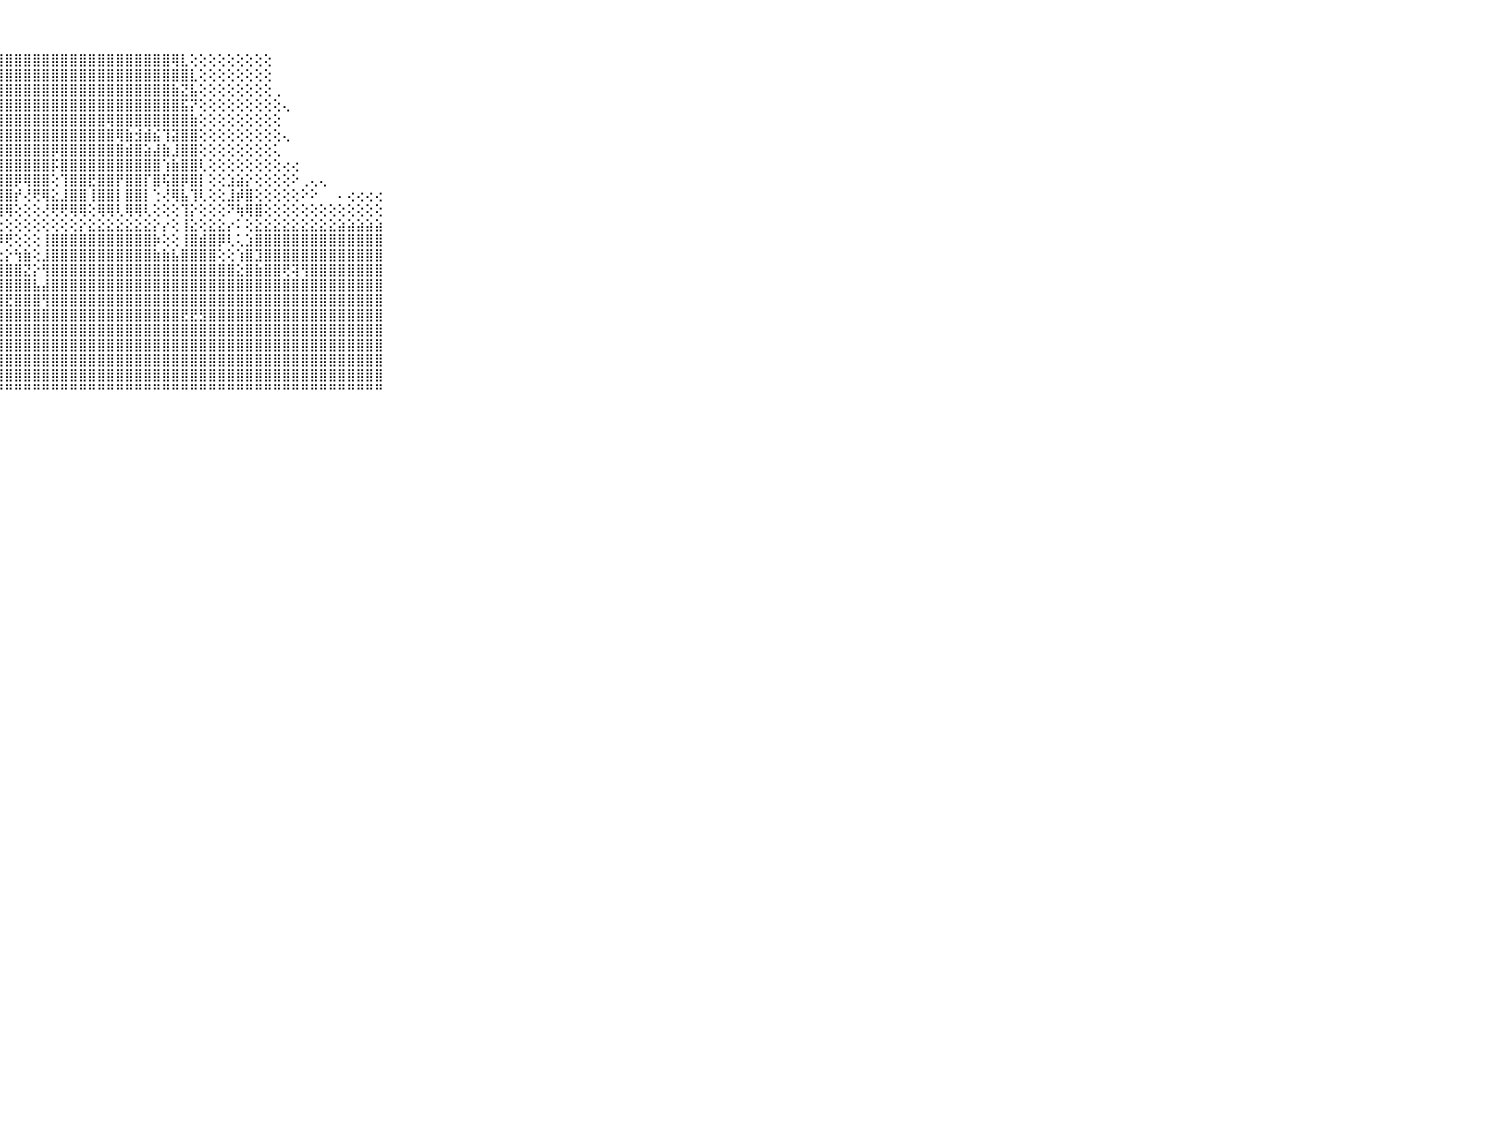

⠀⠀⠀⠀⠀⠀⠀⠀⠀⠀⠀⣿⣿⣿⣿⣿⣿⣿⣿⣿⣿⣿⣿⣿⣿⣿⣿⣿⣿⣿⣿⣿⣿⣿⣿⣿⣿⣿⣿⣿⣿⣿⣿⣿⣿⣿⢿⣇⢕⢕⢕⢕⢕⢕⢕⢕⢕⠀⠀⠀⠀⠀⠀⠀⠀⠀⠀⠀⠀⠀⠀⠀⠀⠀⠀⠀⠀⠀⠀⠀⠀
⠀⠀⠀⠀⠀⠀⠀⠀⠀⠀⠀⣿⣿⣿⣿⣿⣿⣿⣿⣿⣿⣿⣿⣿⣿⣿⣿⣿⣿⣿⣿⣿⣿⣿⣿⣿⣿⣿⣿⣿⣿⣿⣿⣿⣿⣿⣿⣿⣇⢕⢕⢕⢕⢕⢕⢕⢕⠀⠀⠀⠀⠀⠀⠀⠀⠀⠀⠀⠀⠀⠀⠀⠀⠀⠀⠀⠀⠀⠀⠀⠀
⠀⠀⠀⠀⠀⠀⠀⠀⠀⠀⠀⣿⣿⣿⣿⣿⣿⣿⣿⣿⣿⣿⣿⣿⣿⣿⣿⣿⣿⣿⣿⣿⣿⣿⣿⣿⣿⣿⣿⣿⣿⣿⣿⣿⣿⣿⣷⣝⣧⢕⢕⢕⢕⢕⢕⢕⢕⢀⠀⠀⠀⠀⠀⠀⠀⠀⠀⠀⠀⠀⠀⠀⠀⠀⠀⠀⠀⠀⠀⠀⠀
⠀⠀⠀⠀⠀⠀⠀⠀⠀⠀⠀⣽⣿⣿⣿⣿⣿⣿⣿⣿⣿⣿⣿⣿⣿⣿⣿⣿⣿⣿⣿⣿⣿⣿⣿⣿⣿⣿⣿⣿⣿⣿⣿⣿⣿⣿⣿⣯⡝⢕⢕⢕⢕⢕⢕⢕⢕⢕⢄⠀⠀⠀⠀⠀⠀⠀⠀⠀⠀⠀⠀⠀⠀⠀⠀⠀⠀⠀⠀⠀⠀
⠀⠀⠀⠀⠀⠀⠀⠀⠀⠀⠀⢻⣿⣿⣿⣿⣿⣿⣿⣿⣿⣿⣿⣿⣿⣿⣿⣿⣿⣿⣿⣿⣿⣿⣿⣿⣿⣿⣿⢿⣿⣿⣿⣿⣿⣿⣿⣿⣷⢕⢕⢕⢕⢕⢕⢕⢕⢕⠀⠀⠀⠀⠀⠀⠀⠀⠀⠀⠀⠀⠀⠀⠀⠀⠀⠀⠀⠀⠀⠀⠀
⠀⠀⠀⠀⠀⠀⠀⠀⠀⠀⠀⣿⣿⣿⣿⣾⣿⣿⣿⣿⣿⣿⣿⣿⣿⣿⣿⣿⣿⣿⣿⣿⣿⣿⣿⣿⣿⣿⣿⣿⢿⣷⣺⣾⣮⢹⣽⣿⣿⢕⢕⢕⢕⢕⢕⢕⢕⢕⢄⠀⠀⠀⠀⠀⠀⠀⠀⠀⠀⠀⠀⠀⠀⠀⠀⠀⠀⠀⠀⠀⠀
⠀⠀⠀⠀⠀⠀⠀⠀⠀⠀⠀⣿⣿⣿⣿⣿⣿⣿⣿⣿⣿⣿⣿⣿⣿⣿⣿⣿⣿⣿⣿⣿⣿⡿⣿⣿⣿⣿⣿⣿⣿⣾⣿⣵⣼⣷⣸⣿⣿⢕⢕⢕⢕⢕⢕⢕⢕⢅⠀⠀⠀⠀⠀⠀⠀⠀⠀⠀⠀⠀⠀⠀⠀⠀⠀⠀⠀⠀⠀⠀⠀
⠀⠀⠀⠀⠀⠀⠀⠀⠀⠀⠀⣿⣿⣿⣿⣿⣿⣿⣿⣿⡇⢿⣿⣿⣿⣿⣿⣿⣿⣿⣿⣿⣿⡯⣿⣿⣿⣿⣿⣿⣿⣿⣿⣿⣿⢱⣷⣿⣿⢇⢕⢕⢕⢕⢕⢕⢕⢕⢔⢔⠀⠀⠀⠀⠀⠀⠀⠀⠀⠀⠀⠀⠀⠀⠀⠀⠀⠀⠀⠀⠀
⠀⠀⠀⠀⠀⠀⠀⠀⠀⠀⠀⣿⣿⣿⣿⢫⣿⣿⣿⣿⢕⢻⣿⣿⣿⢿⣿⣿⣿⡿⢿⣿⣿⢕⢹⣿⣿⣟⣿⣿⡟⣿⣿⡏⣿⢯⣿⡿⣿⡇⢕⢕⣱⣵⡕⢕⢕⢕⢕⠕⢀⢄⢄⠀⠀⠀⠀⠀⠀⠀⠀⠀⠀⠀⠀⠀⠀⠀⠀⠀⠀
⠀⠀⠀⠀⠀⠀⠀⠀⠀⠀⠀⣿⣿⣿⣿⢷⣿⣿⣿⣿⢕⢸⣿⣿⣿⢻⣿⣿⣿⡞⢜⢟⢿⣕⣸⣿⣿⢸⣿⣿⡇⣿⣿⡇⢑⢜⢿⣧⢹⢇⢕⢕⣸⡾⣿⢕⢕⢕⢕⢕⠕⠕⠀⠀⠄⢔⢔⢔⢔⠀⠀⠀⠀⠀⠀⠀⠀⠀⠀⠀⠀
⠀⠀⠀⠀⠀⠀⠀⠀⠀⠀⠀⢻⢿⢿⢿⢜⢿⡿⣿⢟⢕⢜⢿⢿⢿⢕⢿⢿⢿⢕⢕⢕⢜⢟⢟⢿⢿⢕⢿⢿⢇⢿⢿⢇⢕⢕⢕⢹⡕⢕⢕⢕⠝⢷⢿⣿⢕⢕⢕⢕⢕⢕⢕⢕⢕⢕⢕⢕⢕⠀⠀⠀⠀⠀⠀⠀⠀⠀⠀⠀⠀
⠀⠀⠀⠀⠀⠀⠀⠀⠀⠀⠀⢕⢕⢕⢕⢕⢕⢕⢕⢕⢕⢕⢕⢕⢕⢕⢕⢕⢕⢕⢕⢕⢕⢕⢕⢕⡕⣕⣕⣕⣕⣕⣕⣕⡕⡔⢕⢸⣕⢕⣕⣕⡔⠅⢕⣕⣕⣕⣕⣕⣕⣕⣕⣕⣵⣵⣵⣵⣵⠀⠀⠀⠀⠀⠀⠀⠀⠀⠀⠀⠀
⠀⠀⠀⠀⠀⠀⠀⠀⠀⠀⠀⣾⣿⣿⣿⣿⣿⣿⣿⣿⣿⣿⣿⣿⣿⣿⣿⡿⢟⢕⢕⢕⢸⣿⣿⣿⣿⣿⣿⣿⣿⣿⣿⣿⡷⢕⢕⢸⣿⣾⣿⡿⢇⢅⣱⣿⣿⣿⣿⣿⣿⣿⣿⣿⣿⣿⣿⣿⣿⠀⠀⠀⠀⠀⠀⠀⠀⠀⠀⠀⠀
⠀⠀⠀⠀⠀⠀⠀⠀⠀⠀⠀⣿⣿⣿⣿⣿⣿⣿⣿⣿⣿⣿⣿⣿⣿⣿⣿⣕⡕⢳⣷⢕⣸⣿⣿⣿⣿⣿⣿⣿⣿⣿⣿⣿⣷⣷⣧⣿⣿⣿⣿⢕⢕⢱⣿⣹⣿⣿⣿⣿⣿⣿⣿⣿⣿⣿⣿⣿⣿⠀⠀⠀⠀⠀⠀⠀⠀⠀⠀⠀⠀
⠀⠀⠀⠀⠀⠀⠀⠀⠀⠀⠀⣿⣿⣿⣿⣿⣿⣿⣿⣿⣿⣿⣿⣿⣿⣿⣿⣿⣿⣿⣝⡕⢻⣿⣿⣿⣿⣿⣿⣿⣿⣿⣿⣿⣿⣿⣿⣿⣿⣿⣿⣿⣿⣕⣿⣷⣿⣿⢟⢽⢻⣿⣿⣿⣿⣿⣿⣿⣿⠀⠀⠀⠀⠀⠀⠀⠀⠀⠀⠀⠀
⠀⠀⠀⠀⠀⠀⠀⠀⠀⠀⠀⣿⣿⣿⣿⣿⣿⣿⣿⣿⣿⣿⣿⣿⣿⣿⣿⣿⣿⣿⣿⣧⣼⣿⣿⣿⣿⣿⣿⣿⣿⣿⣿⣿⣿⣿⣿⣿⣿⣿⣿⣿⣿⣿⣿⣿⣿⣿⣿⣿⣿⣿⣿⣿⣿⣿⣿⣿⣿⠀⠀⠀⠀⠀⠀⠀⠀⠀⠀⠀⠀
⠀⠀⠀⠀⠀⠀⠀⠀⠀⠀⠀⣿⣿⣿⣿⣿⣿⣿⣿⣿⣿⣿⣿⣿⣿⣿⣿⣿⣟⣿⣿⣿⢻⣿⣿⣿⣿⣿⣿⣿⣿⣿⣿⣿⣿⣿⣿⣿⣿⣿⣿⣿⣿⣿⣿⣿⣿⣿⣿⣿⣿⣿⣿⣿⣿⣿⣿⣿⣿⠀⠀⠀⠀⠀⠀⠀⠀⠀⠀⠀⠀
⠀⠀⠀⠀⠀⠀⠀⠀⠀⠀⠀⣿⣿⣿⣿⣿⣿⣿⣿⣿⣿⣿⣿⣿⣿⣿⣿⣿⣿⣿⣿⣿⣿⣿⣿⣿⣿⣿⣿⣿⣿⣿⣿⣿⣿⣿⣿⣟⣟⣻⣿⣿⣿⣿⣿⣿⣿⣿⣿⣿⣿⣿⣿⣿⣿⣿⣿⣿⣿⠀⠀⠀⠀⠀⠀⠀⠀⠀⠀⠀⠀
⠀⠀⠀⠀⠀⠀⠀⠀⠀⠀⠀⣿⣿⣿⣿⣿⣿⣿⣿⣿⣿⣿⣿⣿⣿⣿⣿⣿⣿⣿⣿⣿⣿⣿⣿⣿⣿⣿⣿⣿⣿⣿⣿⣿⣿⣿⣿⣿⣿⣿⣿⣿⣿⣿⣿⣿⣿⣿⣿⣿⣿⣿⣿⣿⣿⣿⣿⣿⣿⠀⠀⠀⠀⠀⠀⠀⠀⠀⠀⠀⠀
⠀⠀⠀⠀⠀⠀⠀⠀⠀⠀⠀⣿⣿⣿⣿⣿⣿⣿⣿⣿⣿⣿⣿⣿⣿⣿⣿⣿⣿⣿⣿⣿⣿⣿⣿⣿⣿⣿⣿⣿⣿⣿⣿⣿⣿⣿⣿⣿⣿⣿⣿⣿⣿⣿⣿⣿⣿⣿⣿⣿⣿⣿⣿⣿⣿⣿⣿⣿⣿⠀⠀⠀⠀⠀⠀⠀⠀⠀⠀⠀⠀
⠀⠀⠀⠀⠀⠀⠀⠀⠀⠀⠀⣿⣿⣿⣿⣿⣿⣿⣿⣿⣿⣿⣿⣿⣿⣿⣿⣿⣿⣿⣿⣿⣿⣿⣿⣿⣿⣿⣿⣿⣿⣿⣿⣿⣿⣿⣿⣿⣿⣿⣿⣿⣿⣿⣿⣿⣿⣿⣿⣿⣿⣿⣿⣿⣿⣿⣿⣿⣿⠀⠀⠀⠀⠀⠀⠀⠀⠀⠀⠀⠀
⠀⠀⠀⠀⠀⠀⠀⠀⠀⠀⠀⣿⣿⣿⣿⣿⣿⣿⣿⣿⣿⣿⣿⣿⣿⣿⣿⣿⣿⣿⣿⣿⣿⣿⣿⣿⣿⣿⣿⣿⣿⣿⣿⣿⣿⣿⣿⣿⣿⣿⣿⣿⣿⣿⣿⣿⣿⣿⣿⣿⣿⣿⣿⣿⣿⣿⣿⣿⣿⠀⠀⠀⠀⠀⠀⠀⠀⠀⠀⠀⠀
⠀⠀⠀⠀⠀⠀⠀⠀⠀⠀⠀⠛⠛⠛⠛⠛⠛⠛⠛⠛⠛⠛⠛⠛⠛⠛⠛⠛⠛⠛⠛⠛⠛⠛⠛⠛⠛⠛⠛⠛⠛⠛⠛⠛⠛⠛⠛⠛⠛⠛⠛⠛⠛⠛⠛⠛⠛⠛⠛⠛⠛⠛⠛⠛⠛⠛⠛⠛⠛⠀⠀⠀⠀⠀⠀⠀⠀⠀⠀⠀⠀